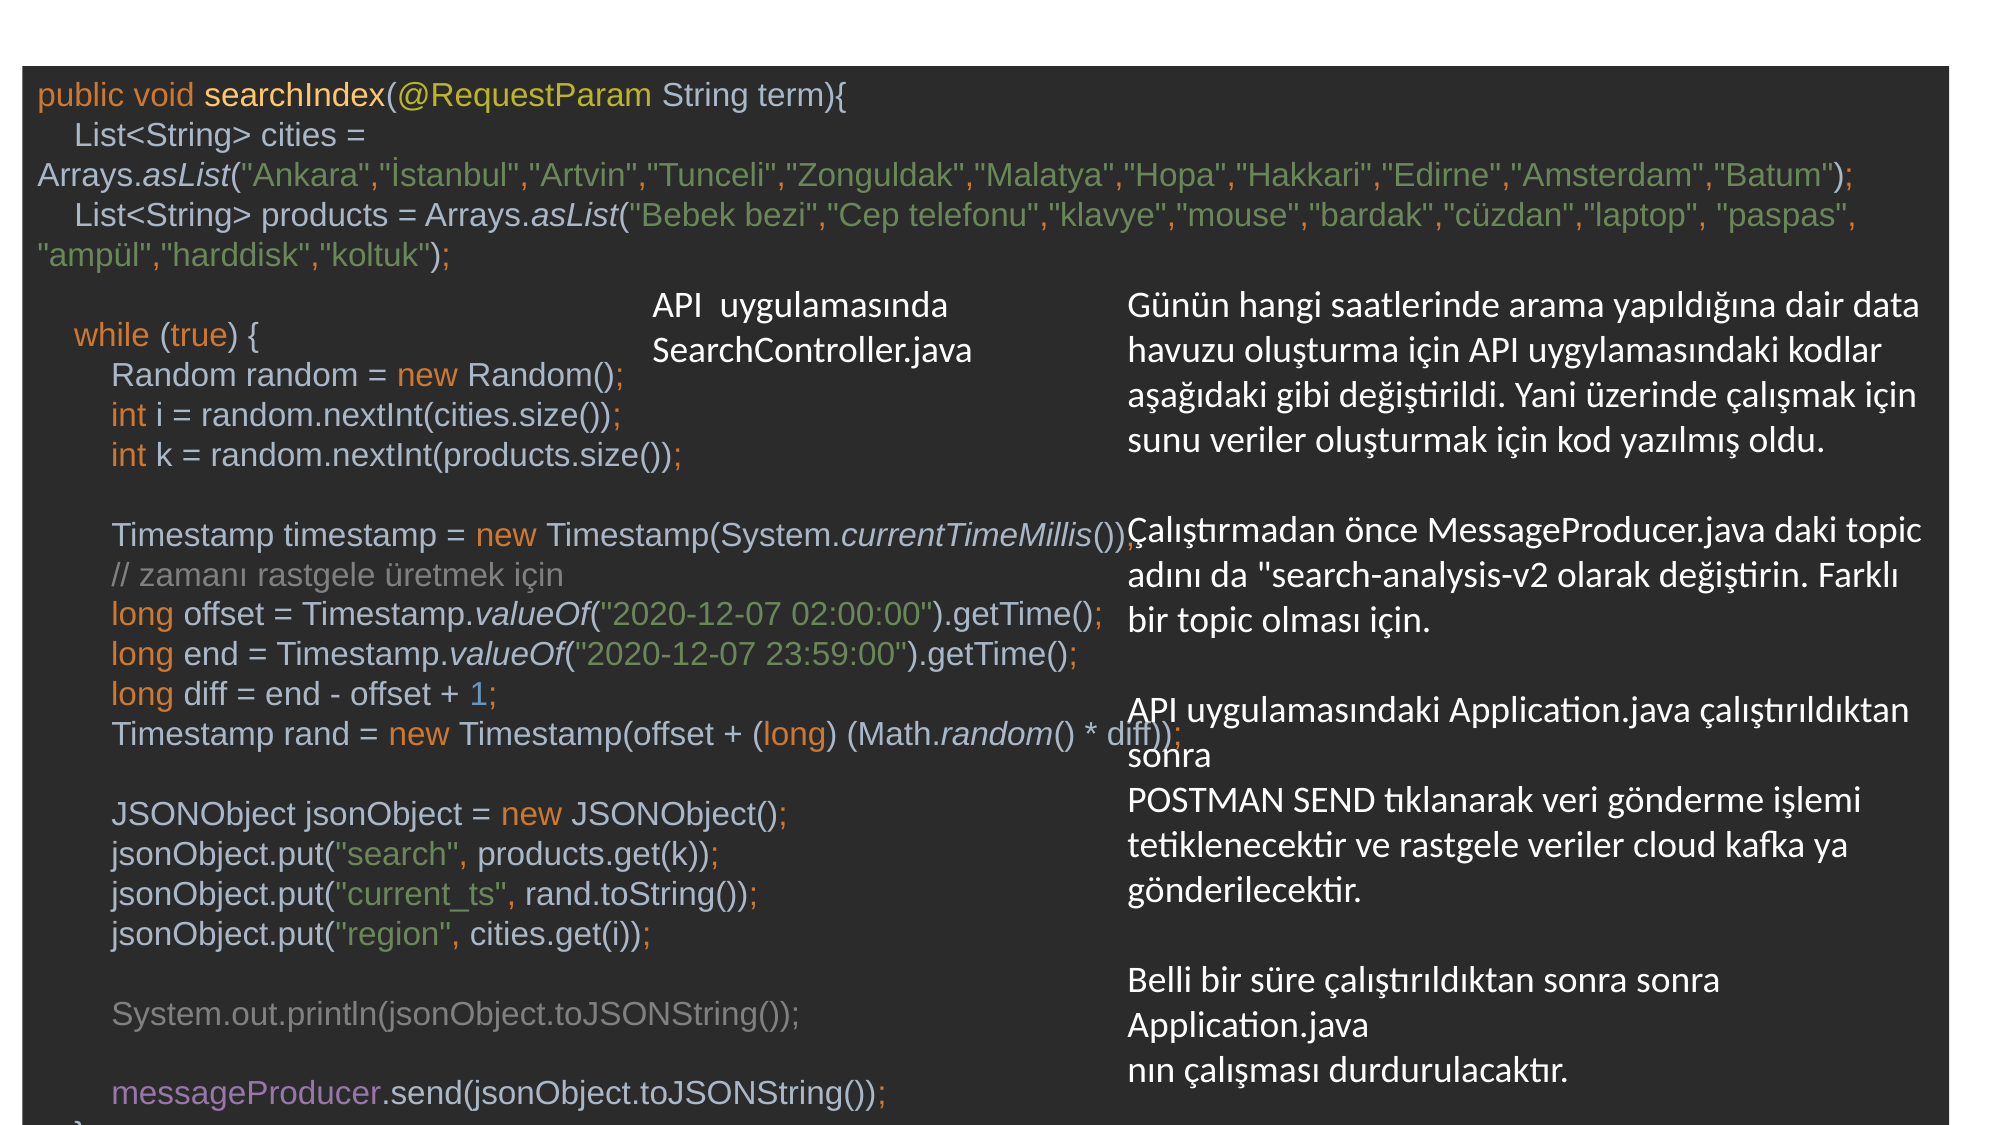

public void searchIndex(@RequestParam String term){
    List<String> cities = Arrays.asList("Ankara","İstanbul","Artvin","Tunceli","Zonguldak","Malatya","Hopa","Hakkari","Edirne","Amsterdam","Batum");
    List<String> products = Arrays.asList("Bebek bezi","Cep telefonu","klavye","mouse","bardak","cüzdan","laptop", "paspas", "ampül","harddisk","koltuk");
    while (true) {
        Random random = new Random();
        int i = random.nextInt(cities.size());
        int k = random.nextInt(products.size());
        Timestamp timestamp = new Timestamp(System.currentTimeMillis());
        // zamanı rastgele üretmek için
        long offset = Timestamp.valueOf("2020-12-07 02:00:00").getTime();
        long end = Timestamp.valueOf("2020-12-07 23:59:00").getTime();
        long diff = end - offset + 1;
        Timestamp rand = new Timestamp(offset + (long) (Math.random() * diff));
        JSONObject jsonObject = new JSONObject();
        jsonObject.put("search", products.get(k));
        jsonObject.put("current_ts", rand.toString());
        jsonObject.put("region", cities.get(i));
        System.out.println(jsonObject.toJSONString());
        messageProducer.send(jsonObject.toJSONString());
    }
API  uygulamasında SearchController.java
Günün hangi saatlerinde arama yapıldığına dair data havuzu oluşturma için API uygylamasındaki kodlar aşağıdaki gibi değiştirildi. Yani üzerinde çalışmak için sunu veriler oluşturmak için kod yazılmış oldu.

Çalıştırmadan önce MessageProducer.java daki topic
adını da "search-analysis-v2 olarak değiştirin. Farklı bir topic olması için.

API uygulamasındaki Application.java çalıştırıldıktan sonra
POSTMAN SEND tıklanarak veri gönderme işlemi tetiklenecektir ve rastgele veriler cloud kafka ya gönderilecektir.

Belli bir süre çalıştırıldıktan sonra sonra Application.java
nın çalışması durdurulacaktır.